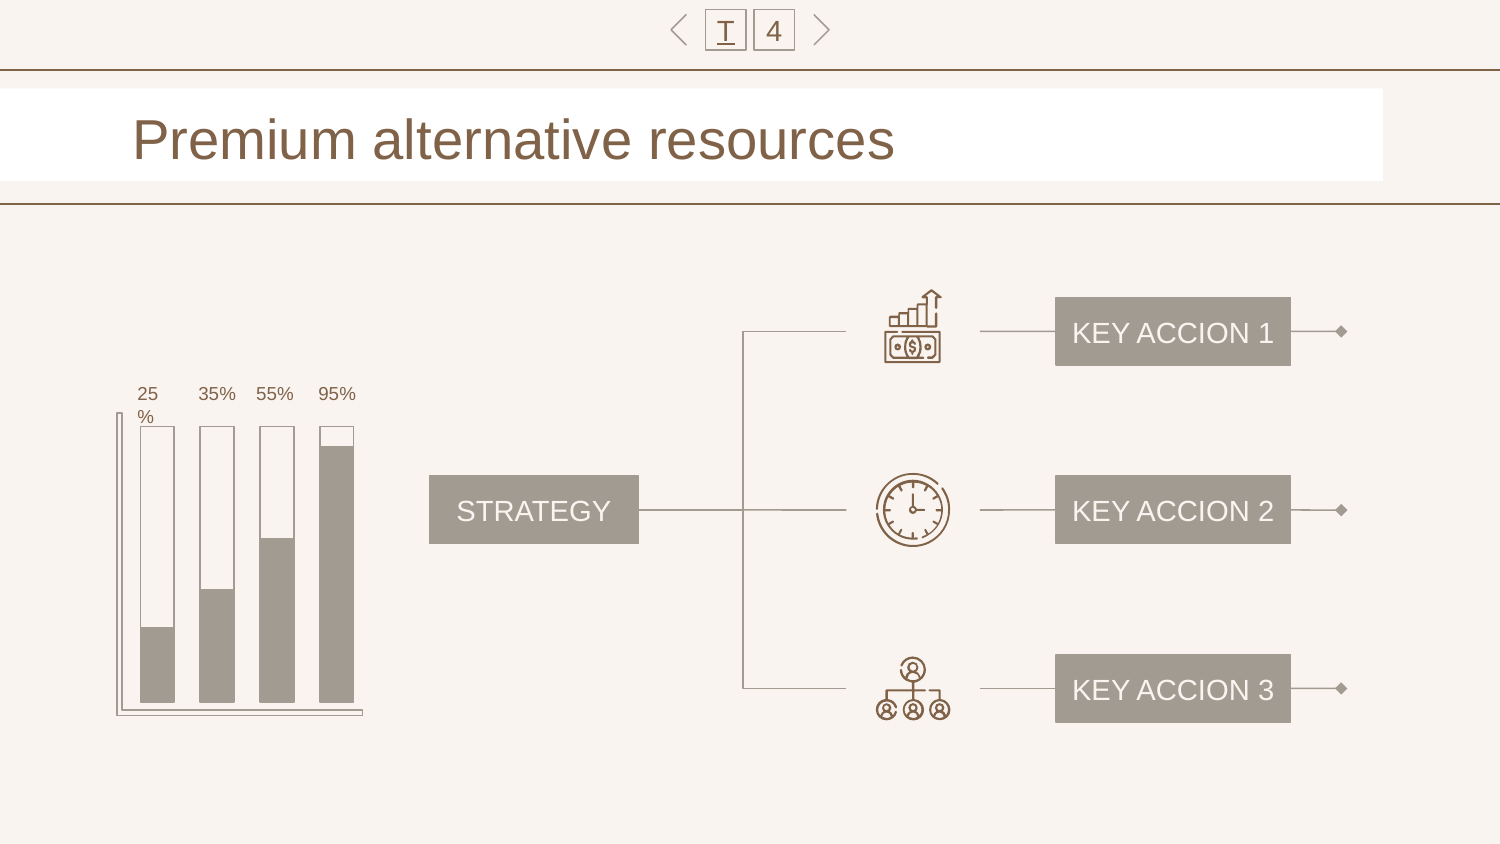

T
4

# Premium alternative resources

KEY ACCION 1

STRATEGY
KEY ACCION 2

KEY ACCION 3

25%
35%
55%
95%